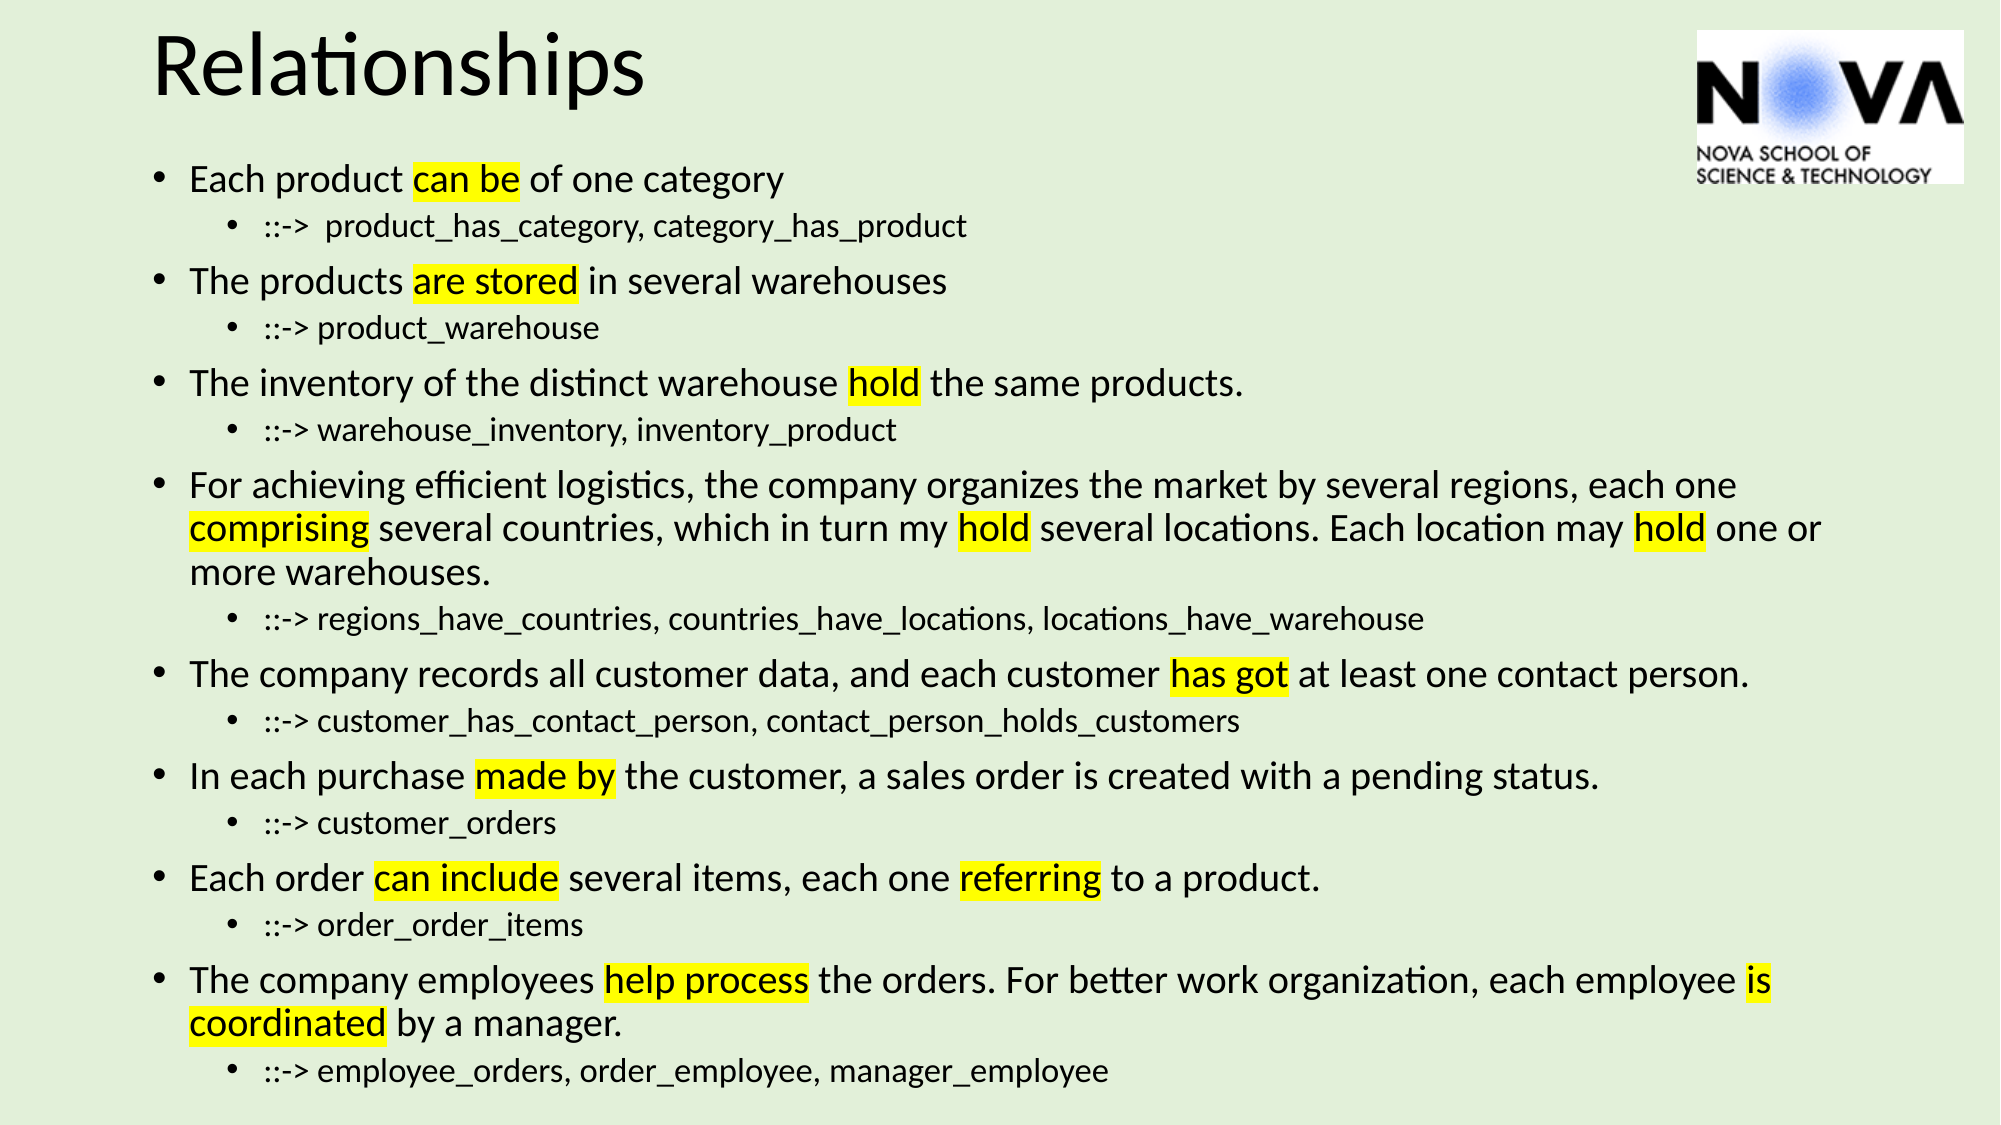

# Relationships
Each product can be of one category
::->  product_has_category, category_has_product
The products are stored in several warehouses
::-> product_warehouse
The inventory of the distinct warehouse hold the same products.
::-> warehouse_inventory, inventory_product
For achieving efficient logistics, the company organizes the market by several regions, each one comprising several countries, which in turn my hold several locations. Each location may hold one or more warehouses.
::-> regions_have_countries, countries_have_locations, locations_have_warehouse
The company records all customer data, and each customer has got at least one contact person.
::-> customer_has_contact_person, contact_person_holds_customers
In each purchase made by the customer, a sales order is created with a pending status.
::-> customer_orders
Each order can include several items, each one referring to a product.
::-> order_order_items
The company employees help process the orders. For better work organization, each employee is coordinated by a manager.
::-> employee_orders, order_employee, manager_employee